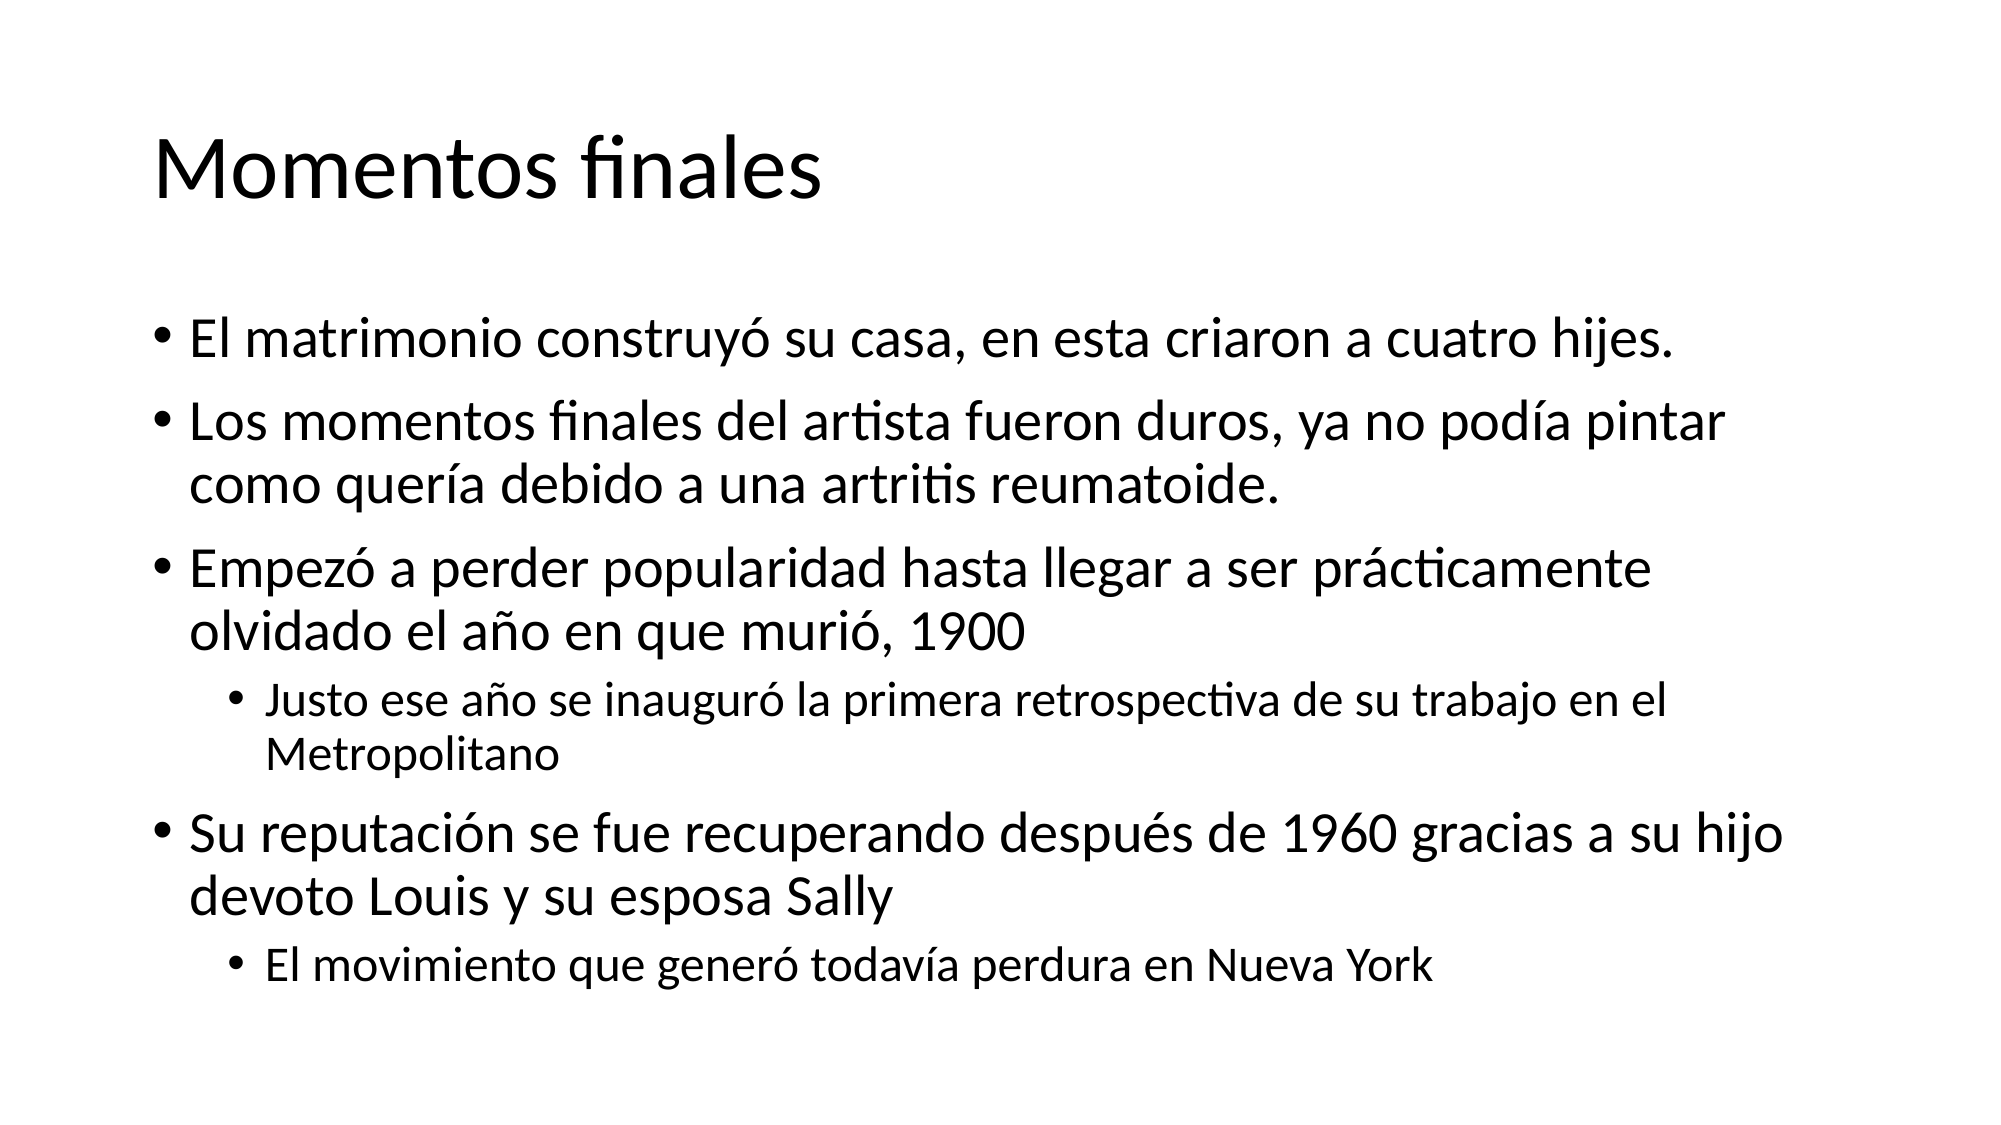

# Momentos finales
El matrimonio construyó su casa, en esta criaron a cuatro hijes.
Los momentos finales del artista fueron duros, ya no podía pintar como quería debido a una artritis reumatoide.
Empezó a perder popularidad hasta llegar a ser prácticamente olvidado el año en que murió, 1900
Justo ese año se inauguró la primera retrospectiva de su trabajo en el Metropolitano
Su reputación se fue recuperando después de 1960 gracias a su hijo devoto Louis y su esposa Sally
El movimiento que generó todavía perdura en Nueva York